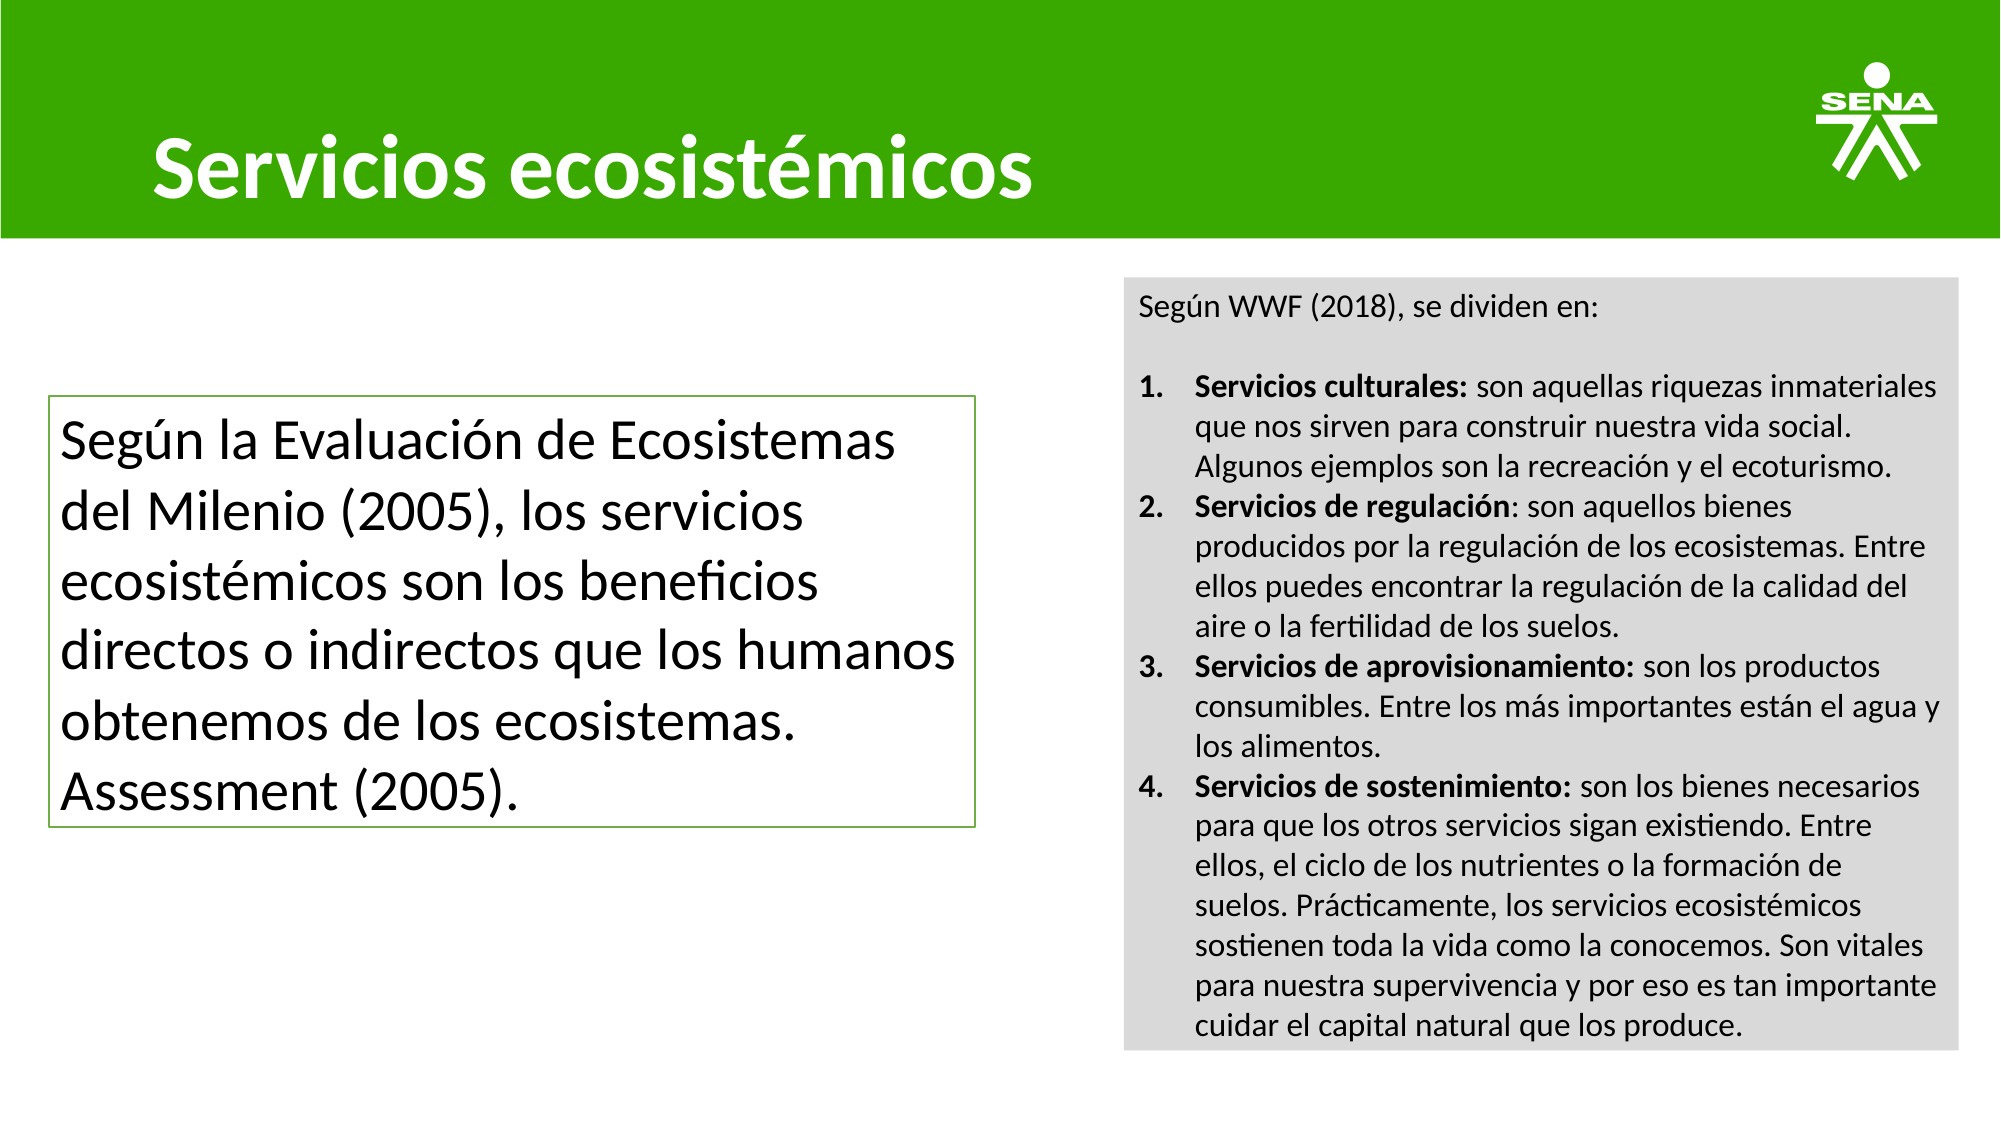

# Servicios ecosistémicos
Según WWF (2018), se dividen en:

Servicios culturales: son aquellas riquezas inmateriales que nos sirven para construir nuestra vida social. Algunos ejemplos son la recreación y el ecoturismo.
Servicios de regulación: son aquellos bienes producidos por la regulación de los ecosistemas. Entre ellos puedes encontrar la regulación de la calidad del aire o la fertilidad de los suelos.
Servicios de aprovisionamiento: son los productos consumibles. Entre los más importantes están el agua y los alimentos.
Servicios de sostenimiento: son los bienes necesarios para que los otros servicios sigan existiendo. Entre ellos, el ciclo de los nutrientes o la formación de suelos. Prácticamente, los servicios ecosistémicos sostienen toda la vida como la conocemos. Son vitales para nuestra supervivencia y por eso es tan importante cuidar el capital natural que los produce.
Según la Evaluación de Ecosistemas del Milenio (2005), los servicios ecosistémicos son los beneficios directos o indirectos que los humanos obtenemos de los ecosistemas. Assessment (2005).